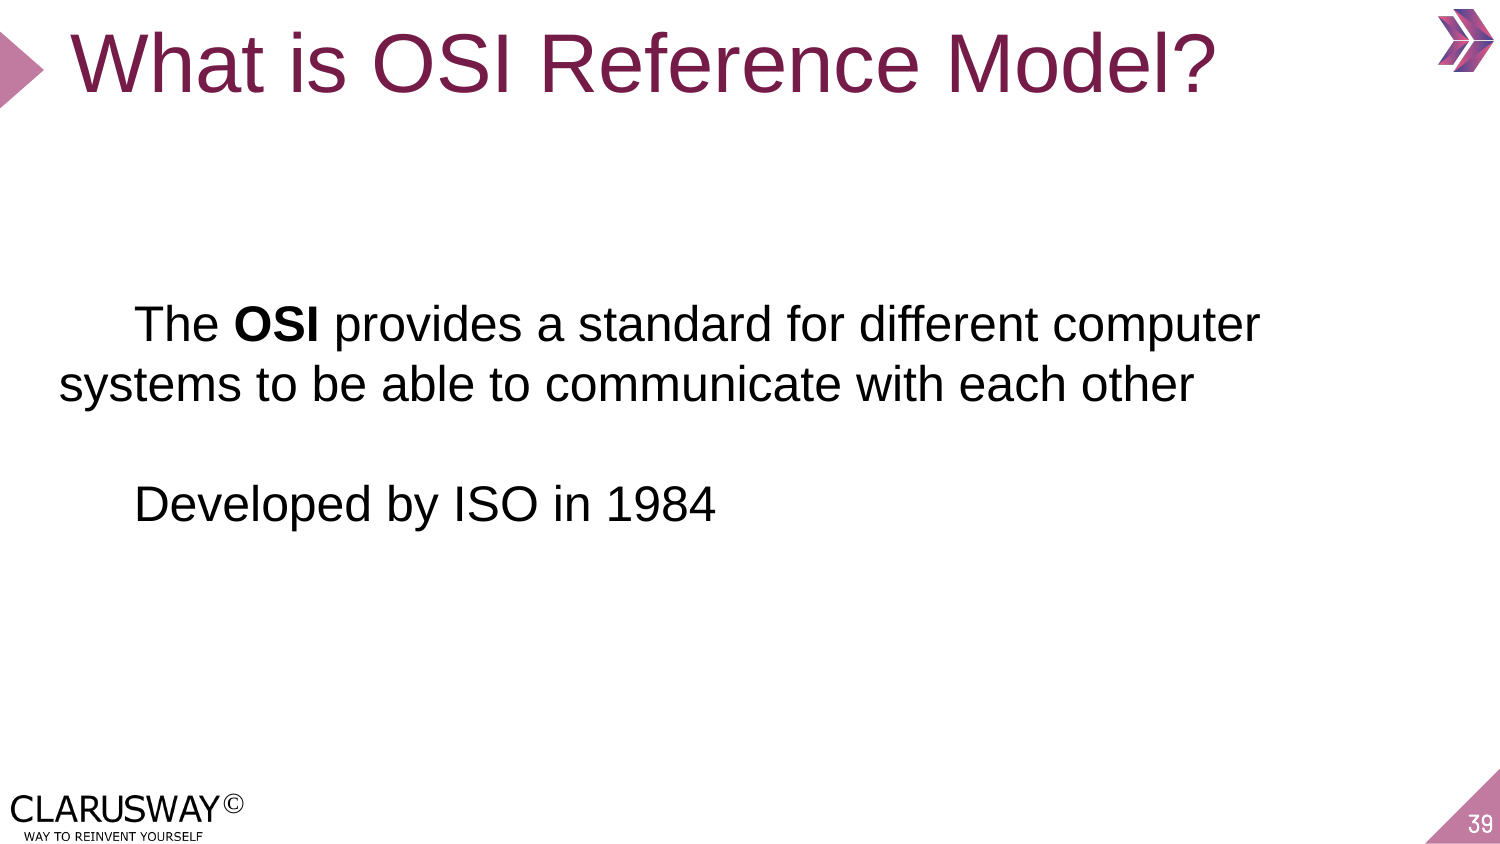

# What is OSI Reference Model?
The OSI provides a standard for different computer systems to be able to communicate with each other

Developed by ISO in 1984
39